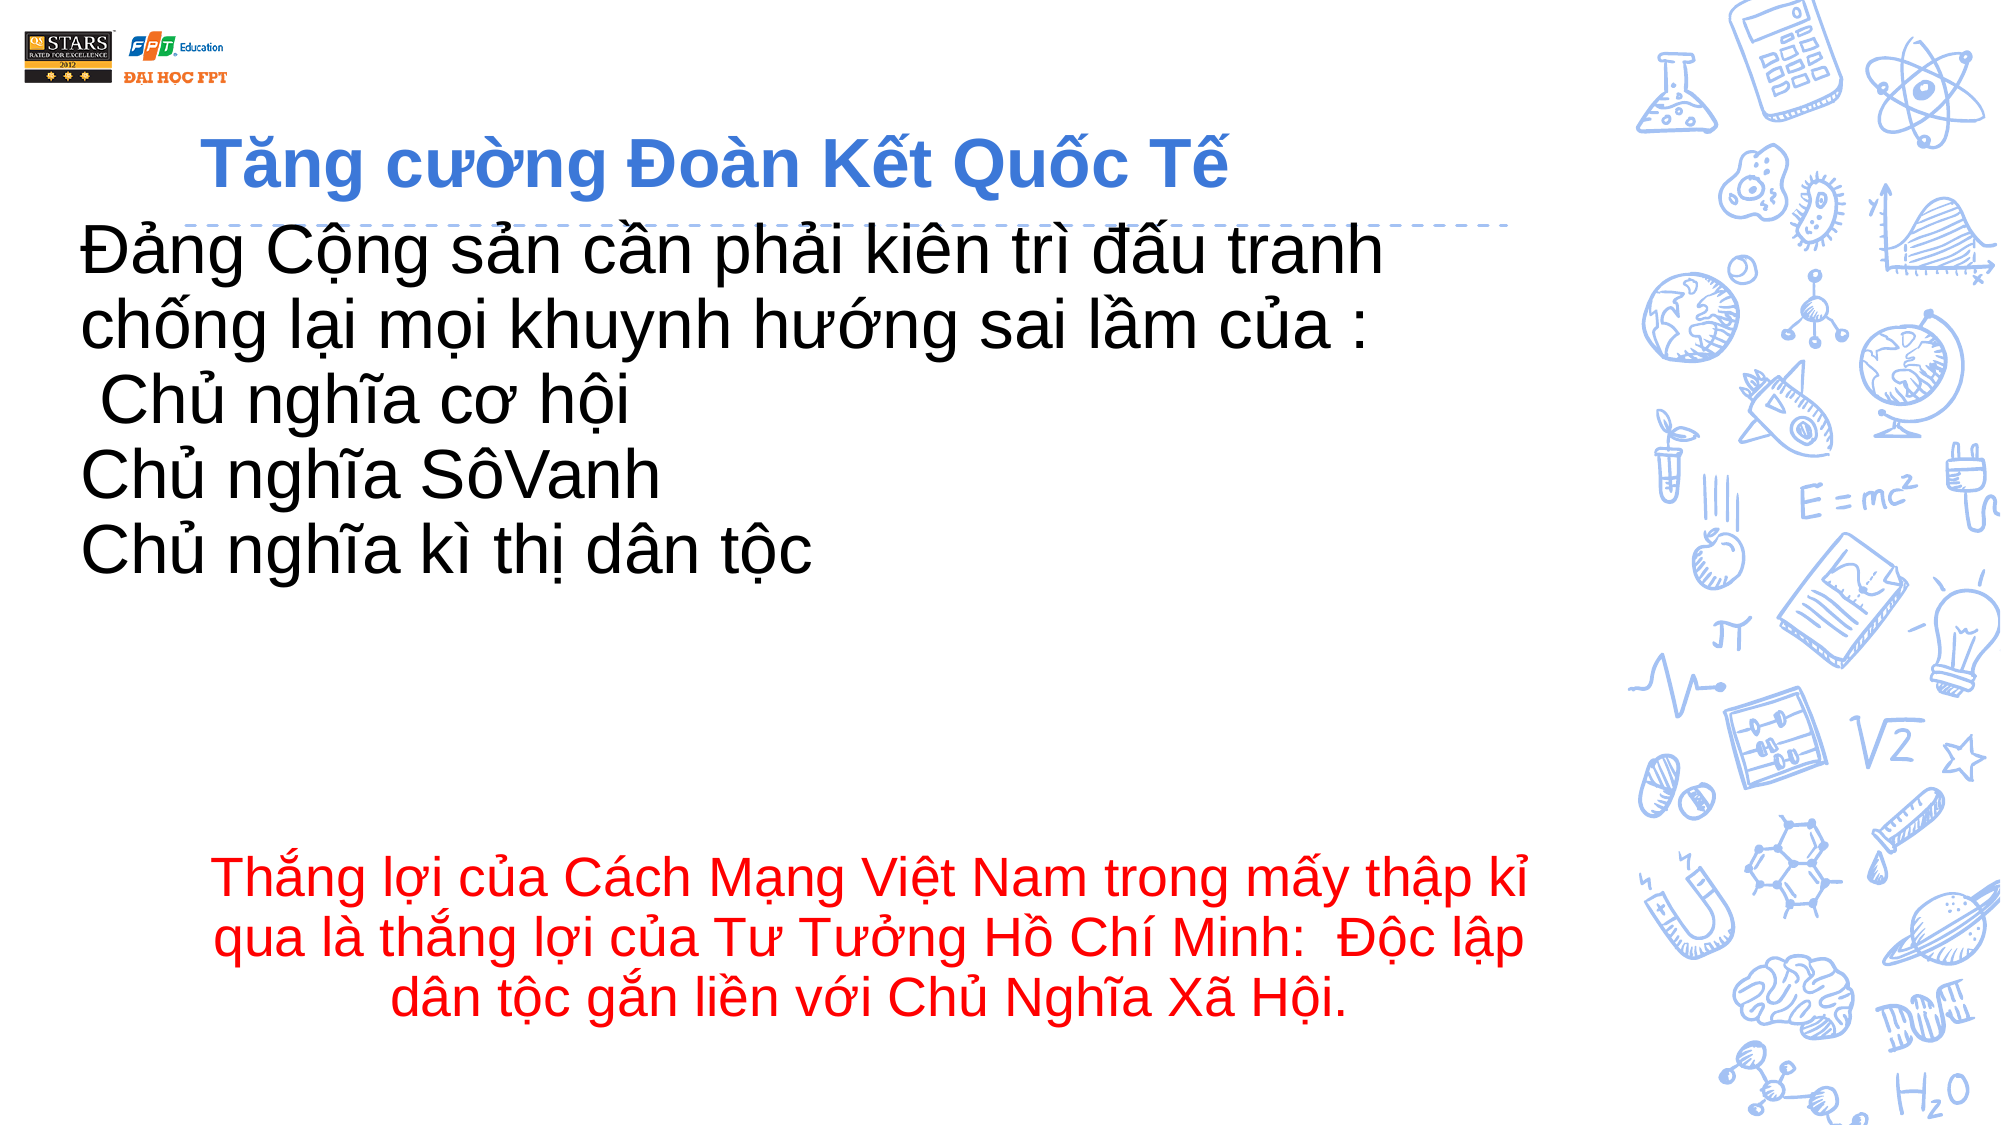

Tăng cường Đoàn Kết Quốc Tế
Đảng Cộng sản cần phải kiên trì đấu tranh chống lại mọi khuynh hướng sai lầm của :
 Chủ nghĩa cơ hội
Chủ nghĩa SôVanh
Chủ nghĩa kì thị dân tộc
# Thắng lợi của Cách Mạng Việt Nam trong mấy thập kỉ qua là thắng lợi của Tư Tưởng Hồ Chí Minh:  Độc lập dân tộc gắn liền với Chủ Nghĩa Xã Hội.